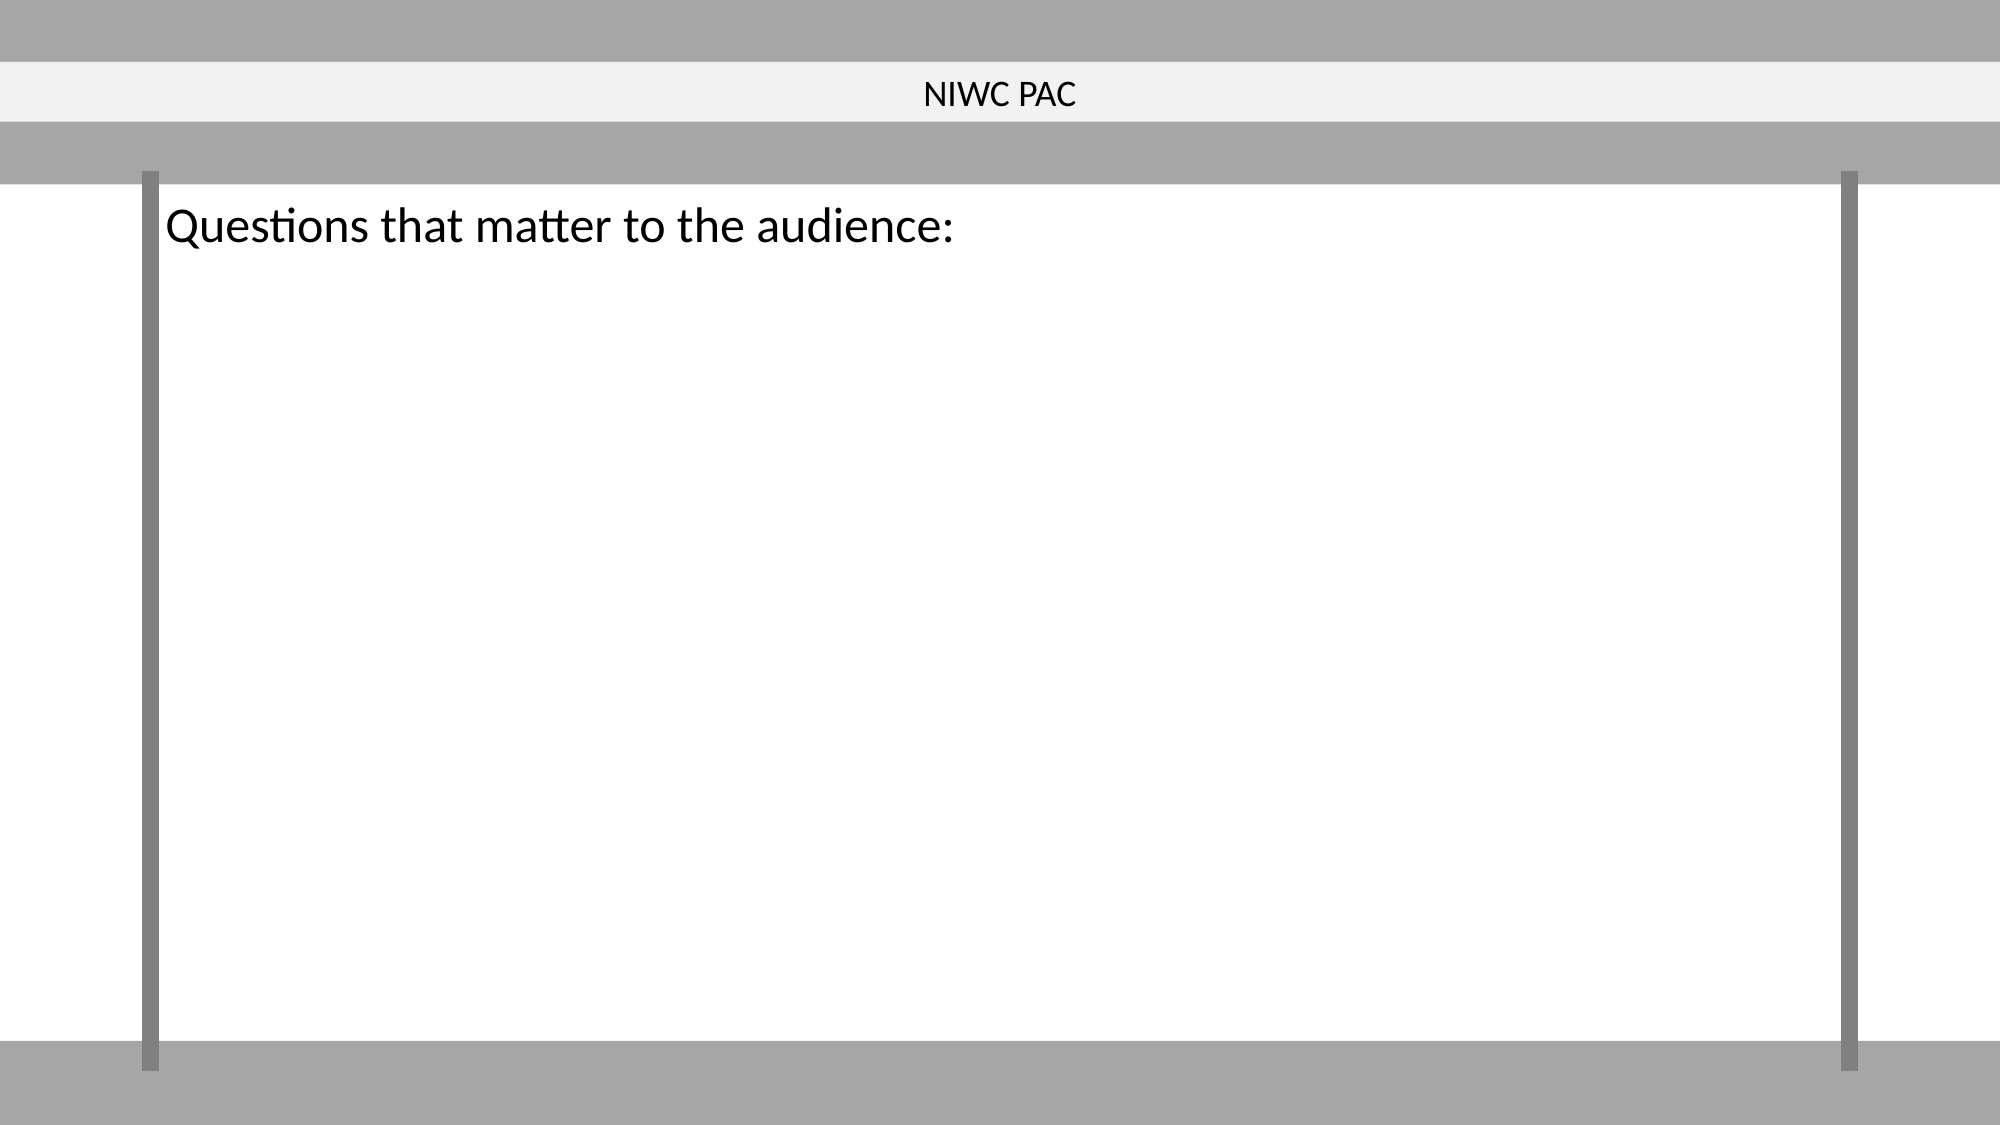

NIWC PAC
Questions that matter to the audience: